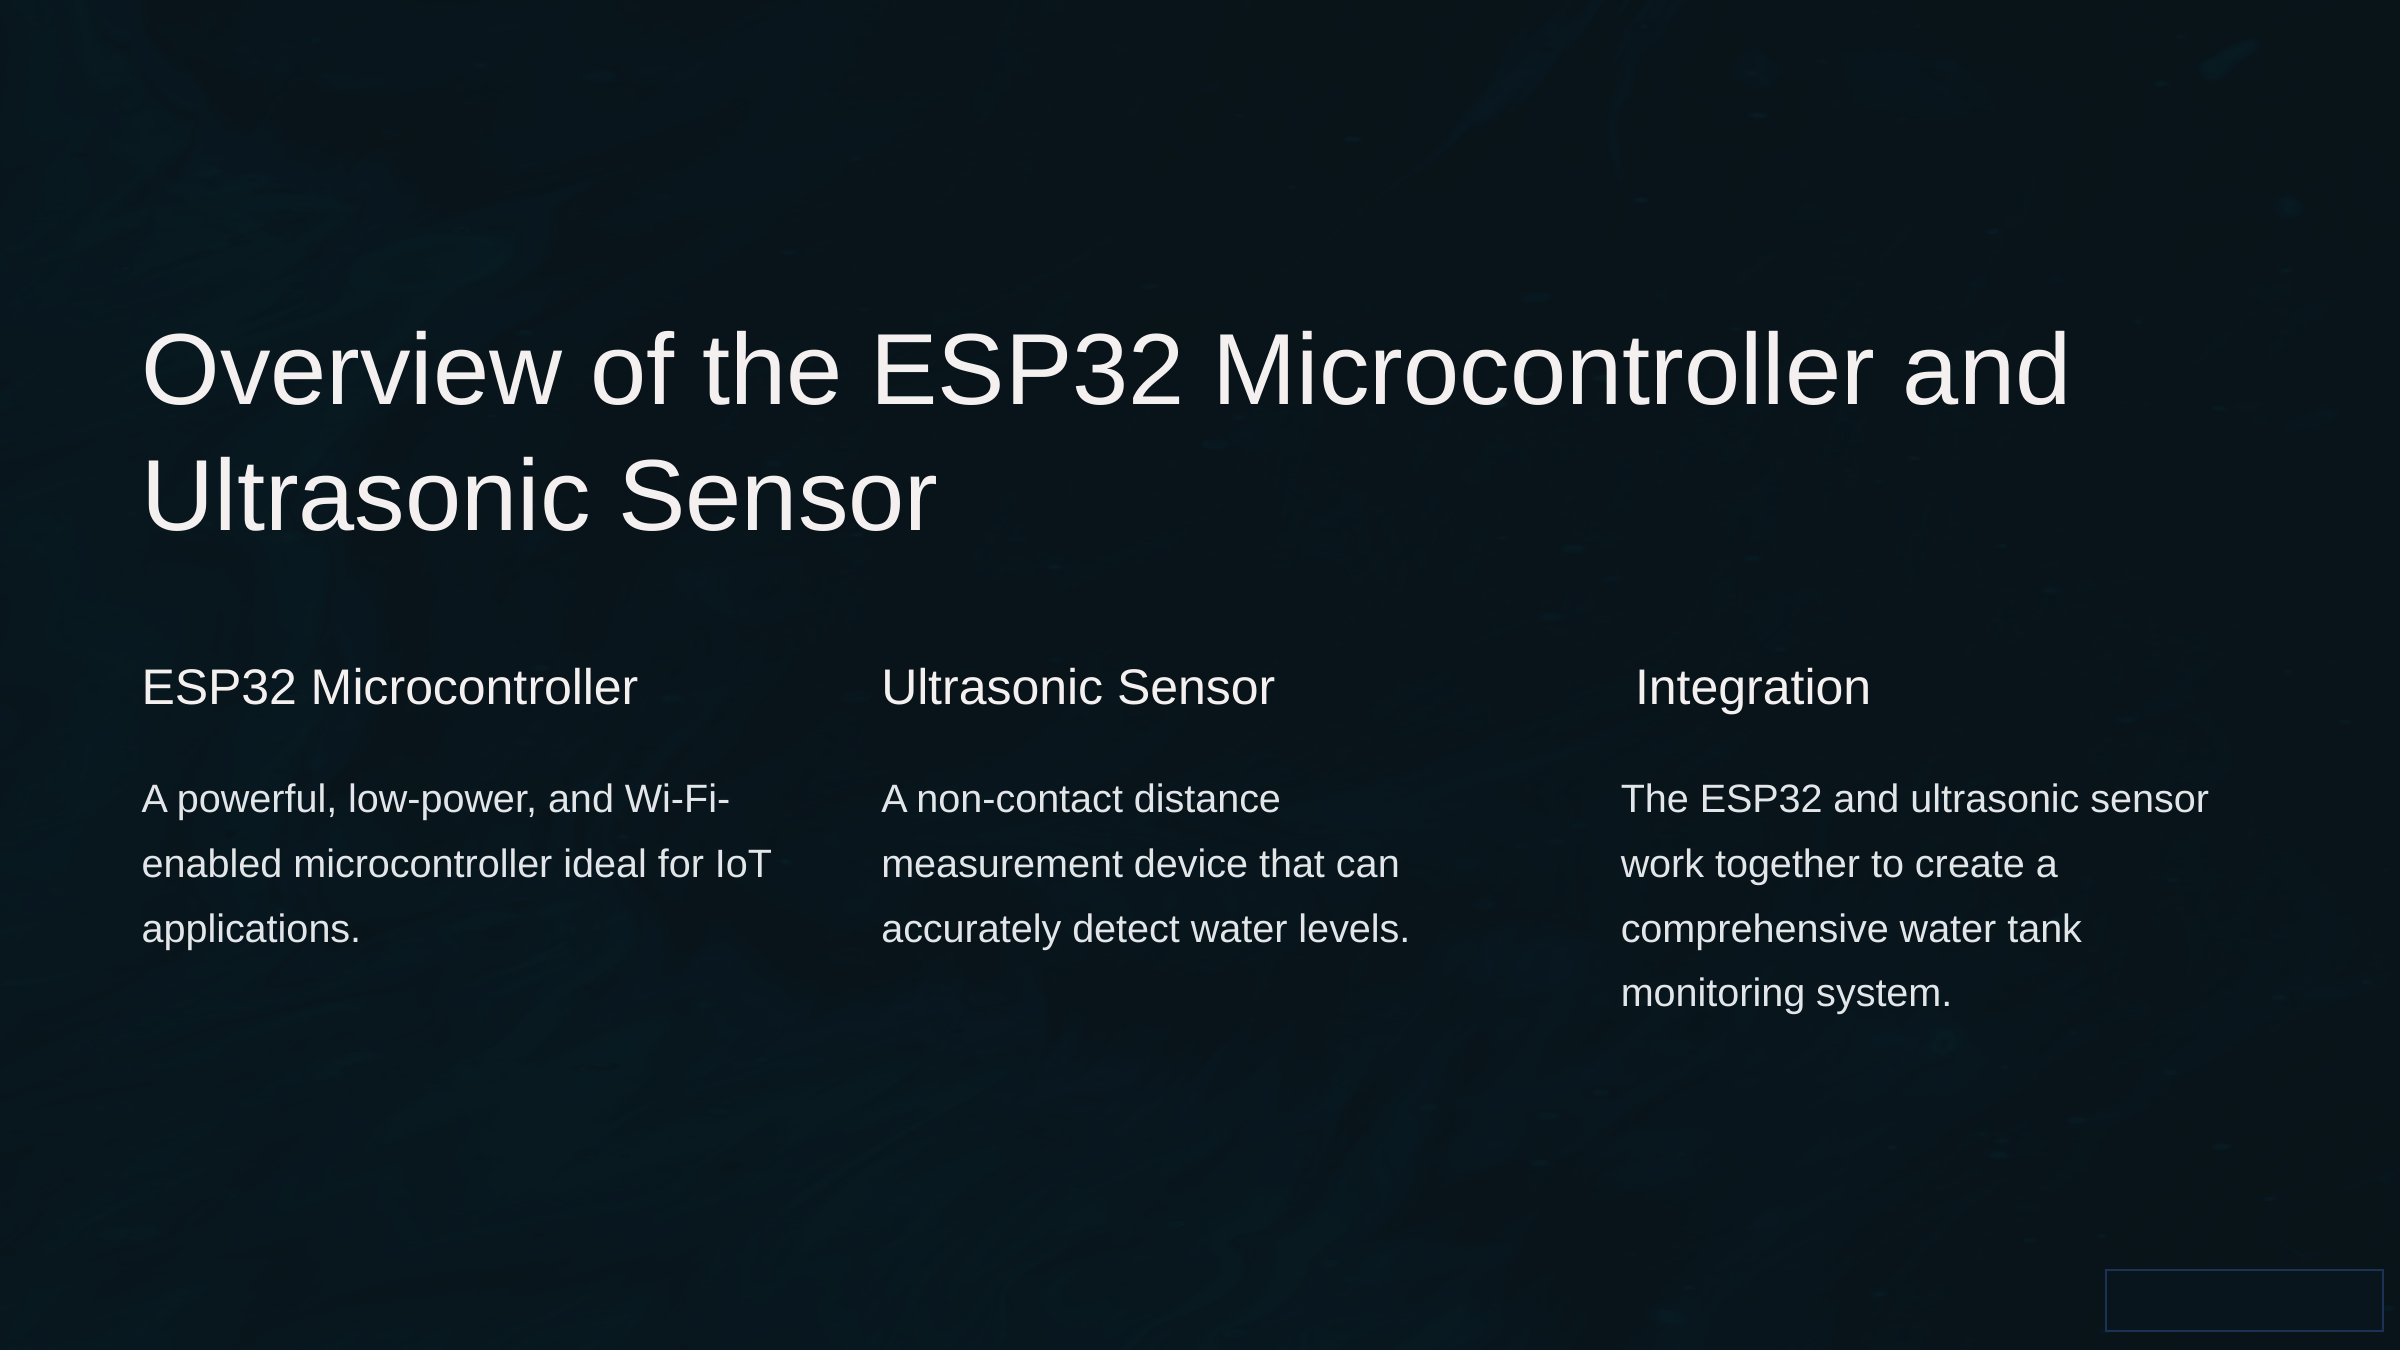

Overview of the ESP32 Microcontroller and Ultrasonic Sensor
ESP32 Microcontroller
Ultrasonic Sensor
 Integration
A powerful, low-power, and Wi-Fi-enabled microcontroller ideal for IoT applications.
A non-contact distance measurement device that can accurately detect water levels.
The ESP32 and ultrasonic sensor work together to create a comprehensive water tank monitoring system.